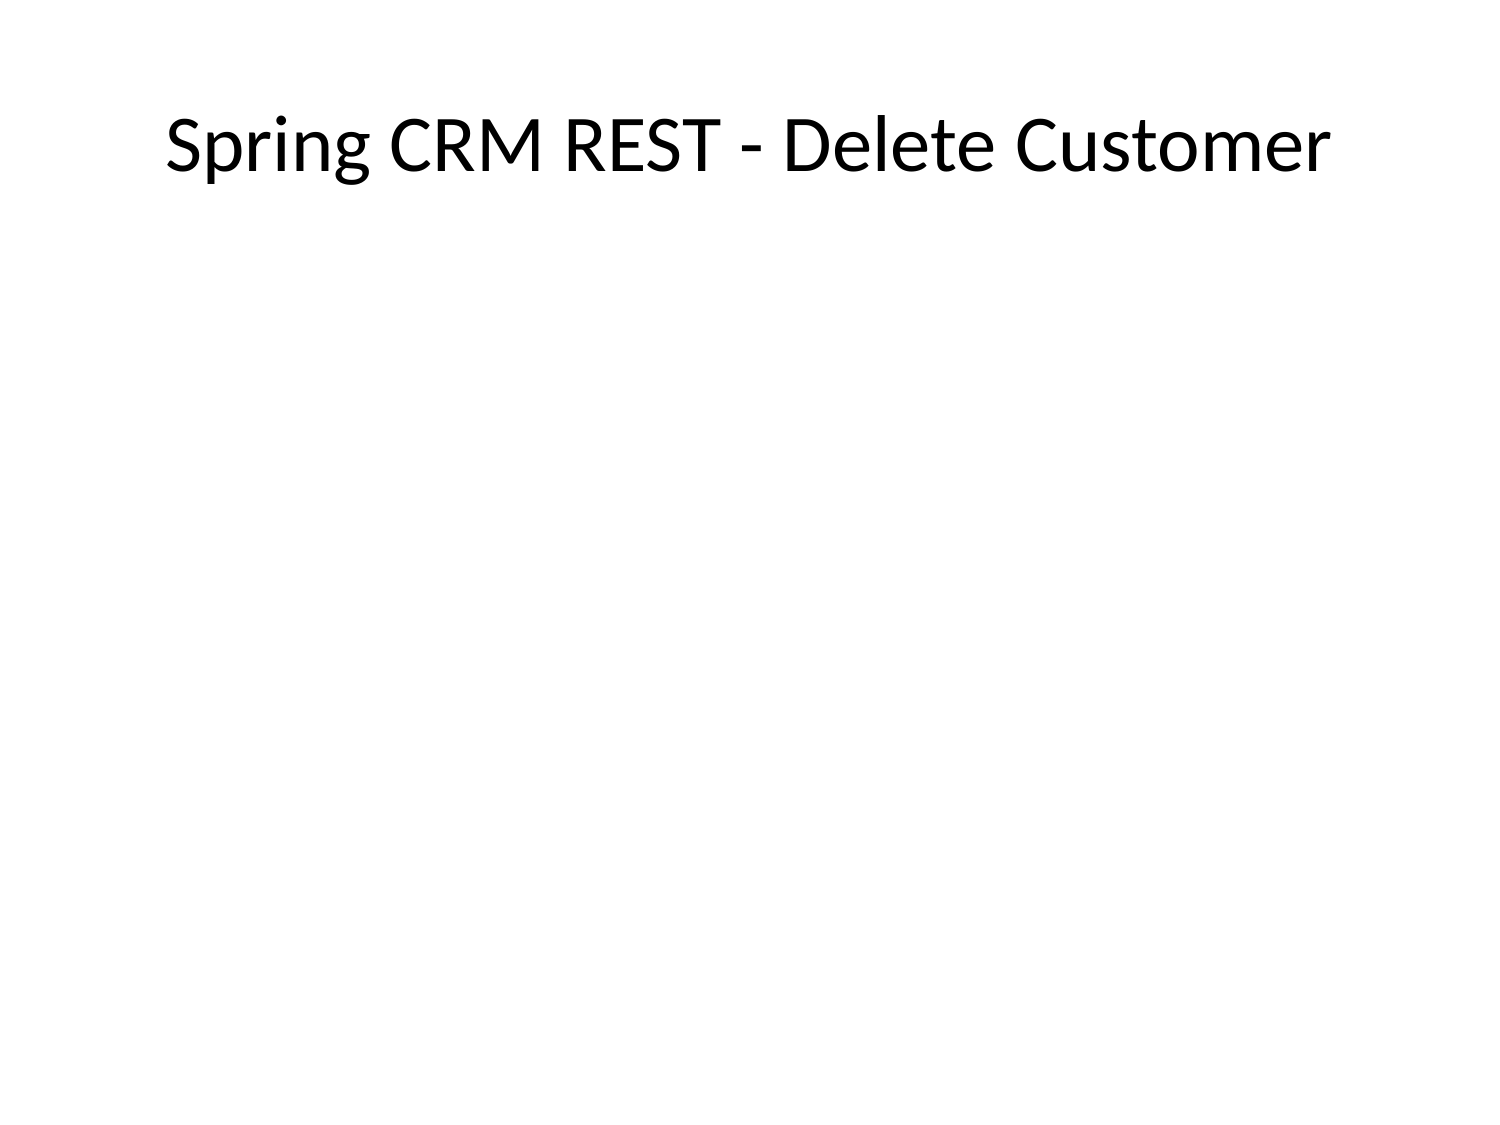

# Spring CRM REST - Delete Customer